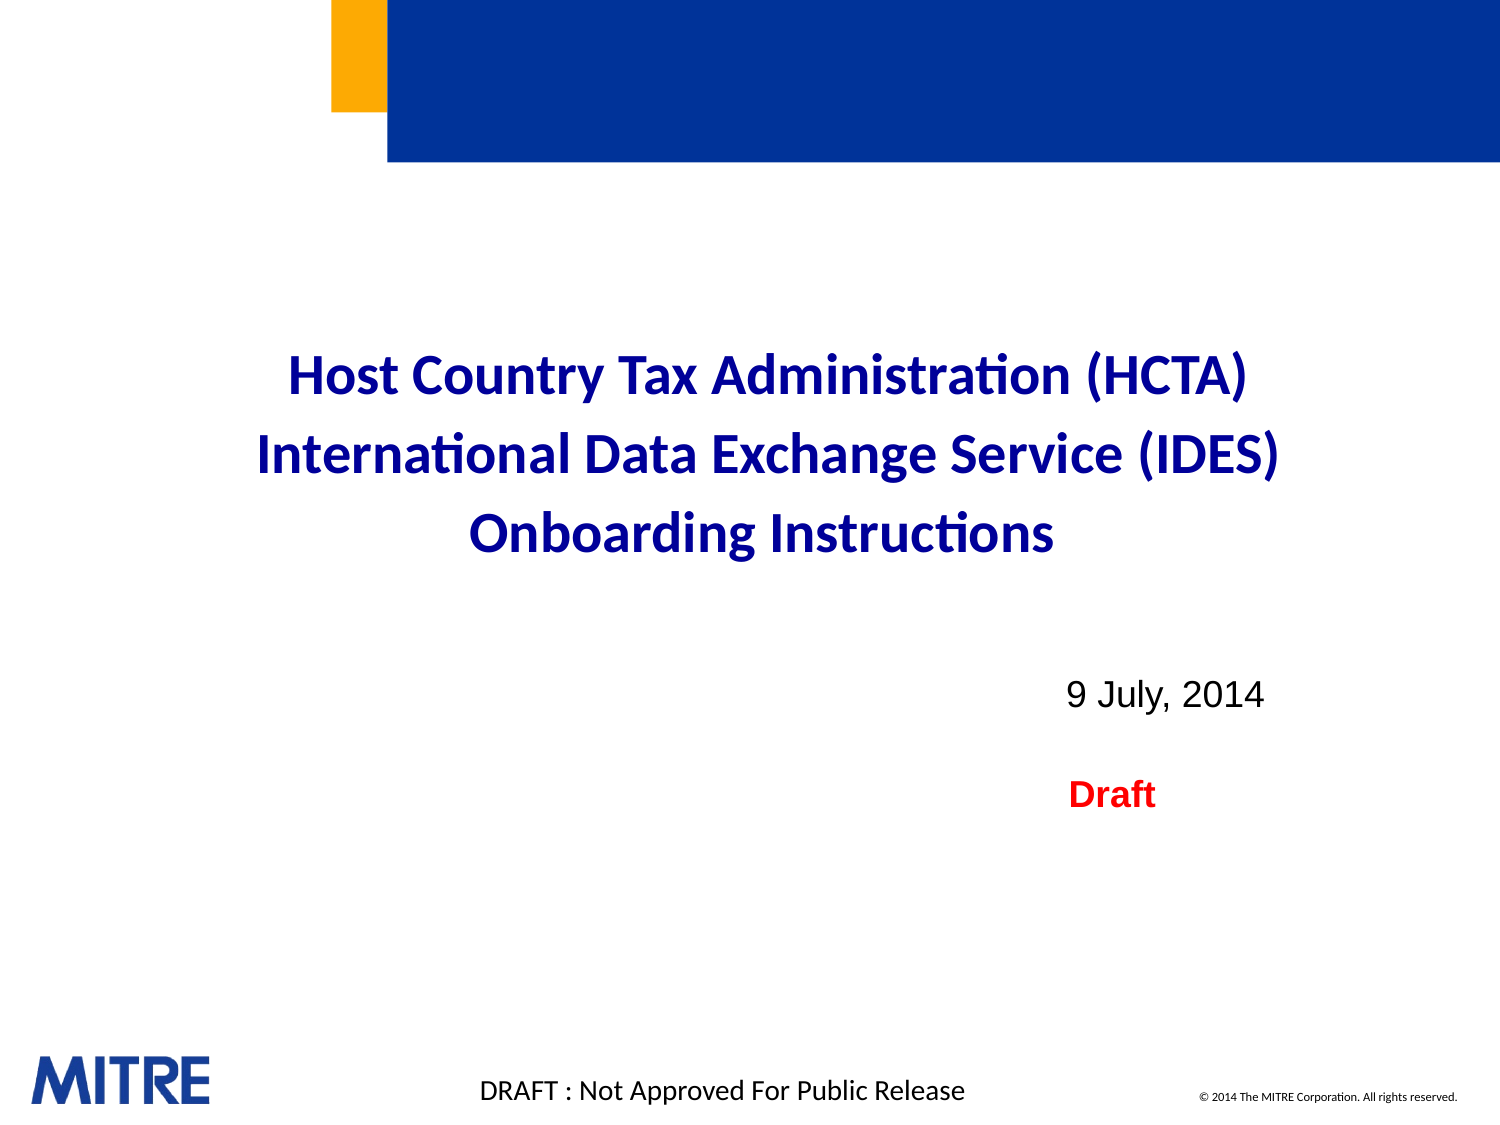

# Host Country Tax Administration (HCTA) International Data Exchange Service (IDES) Onboarding Instructions
9 July, 2014
Draft